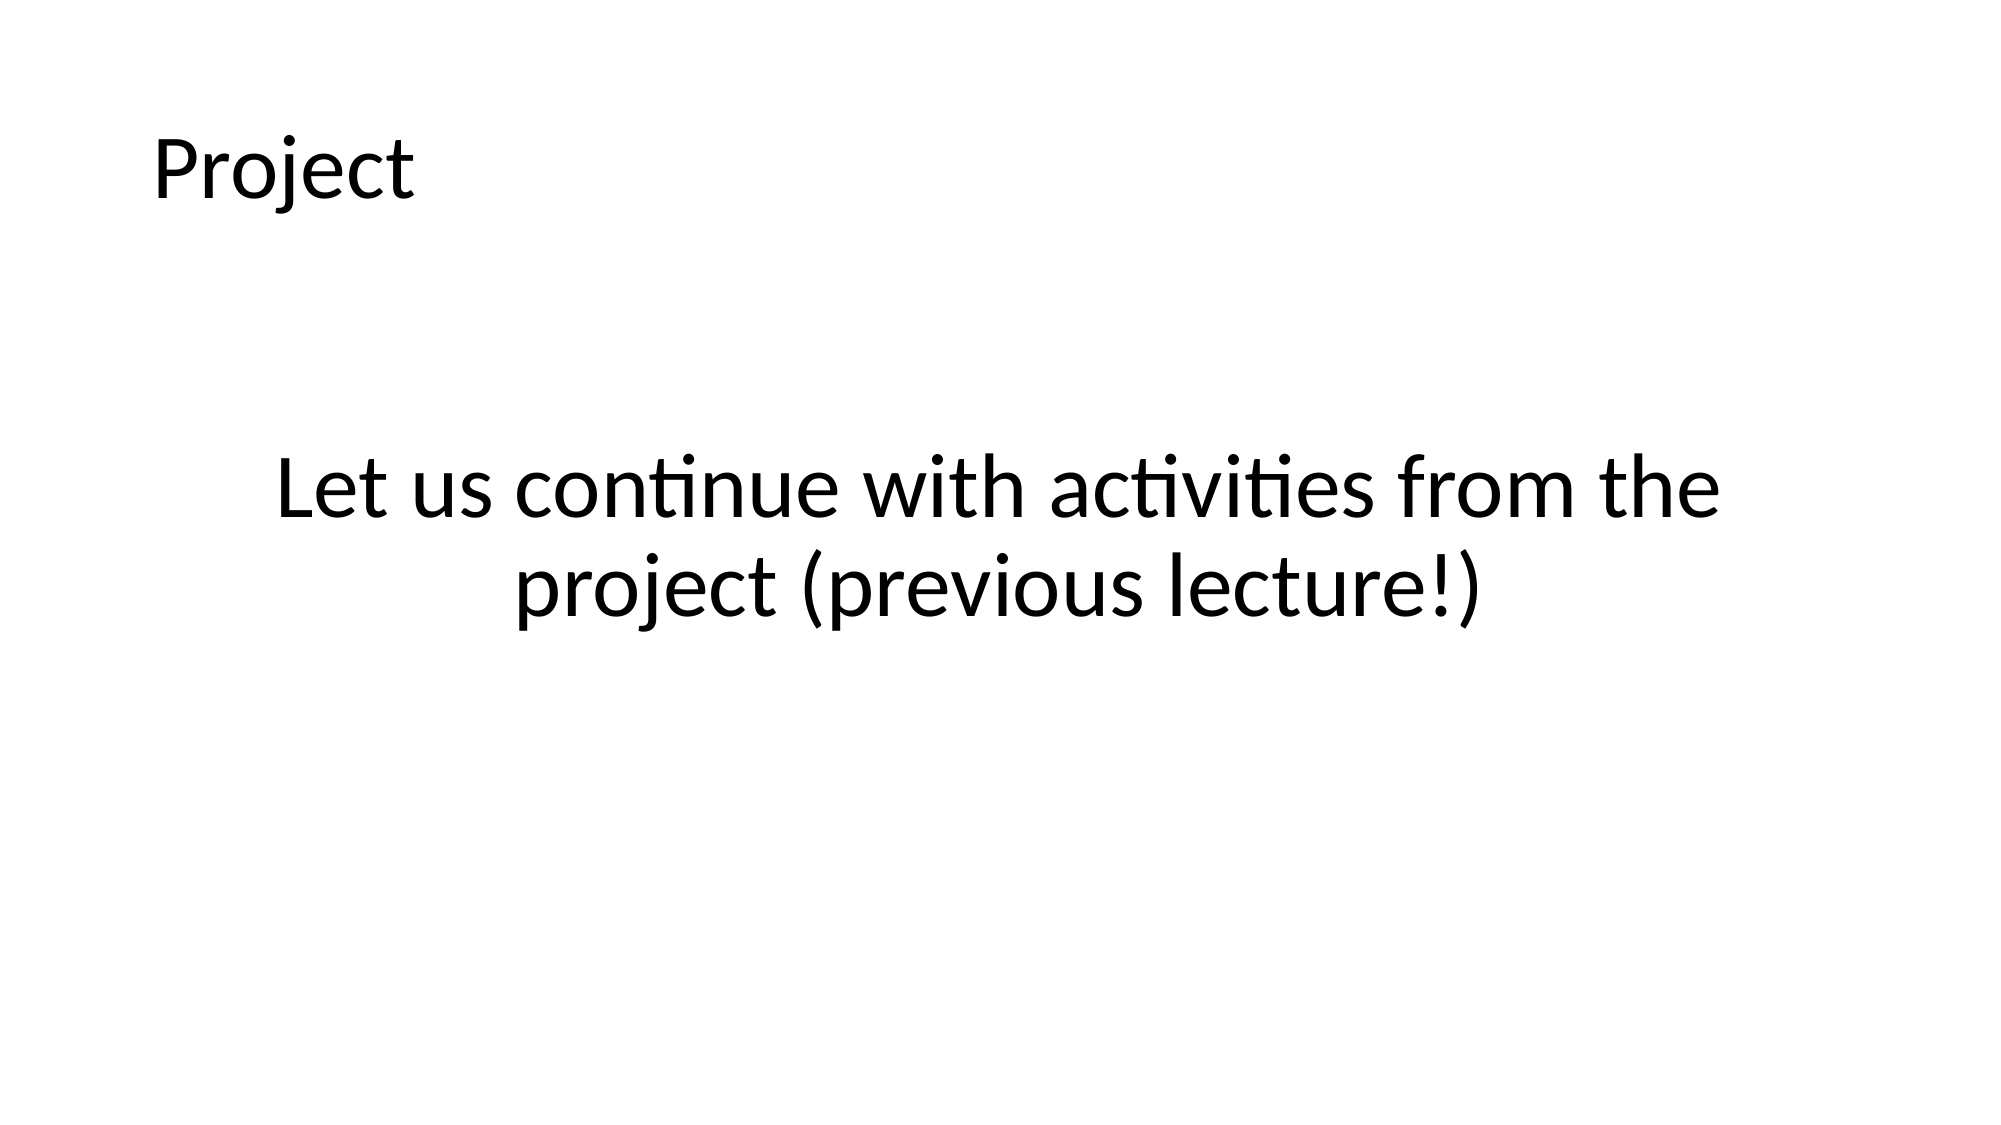

# Project

Let us continue with activities from the project (previous lecture!)